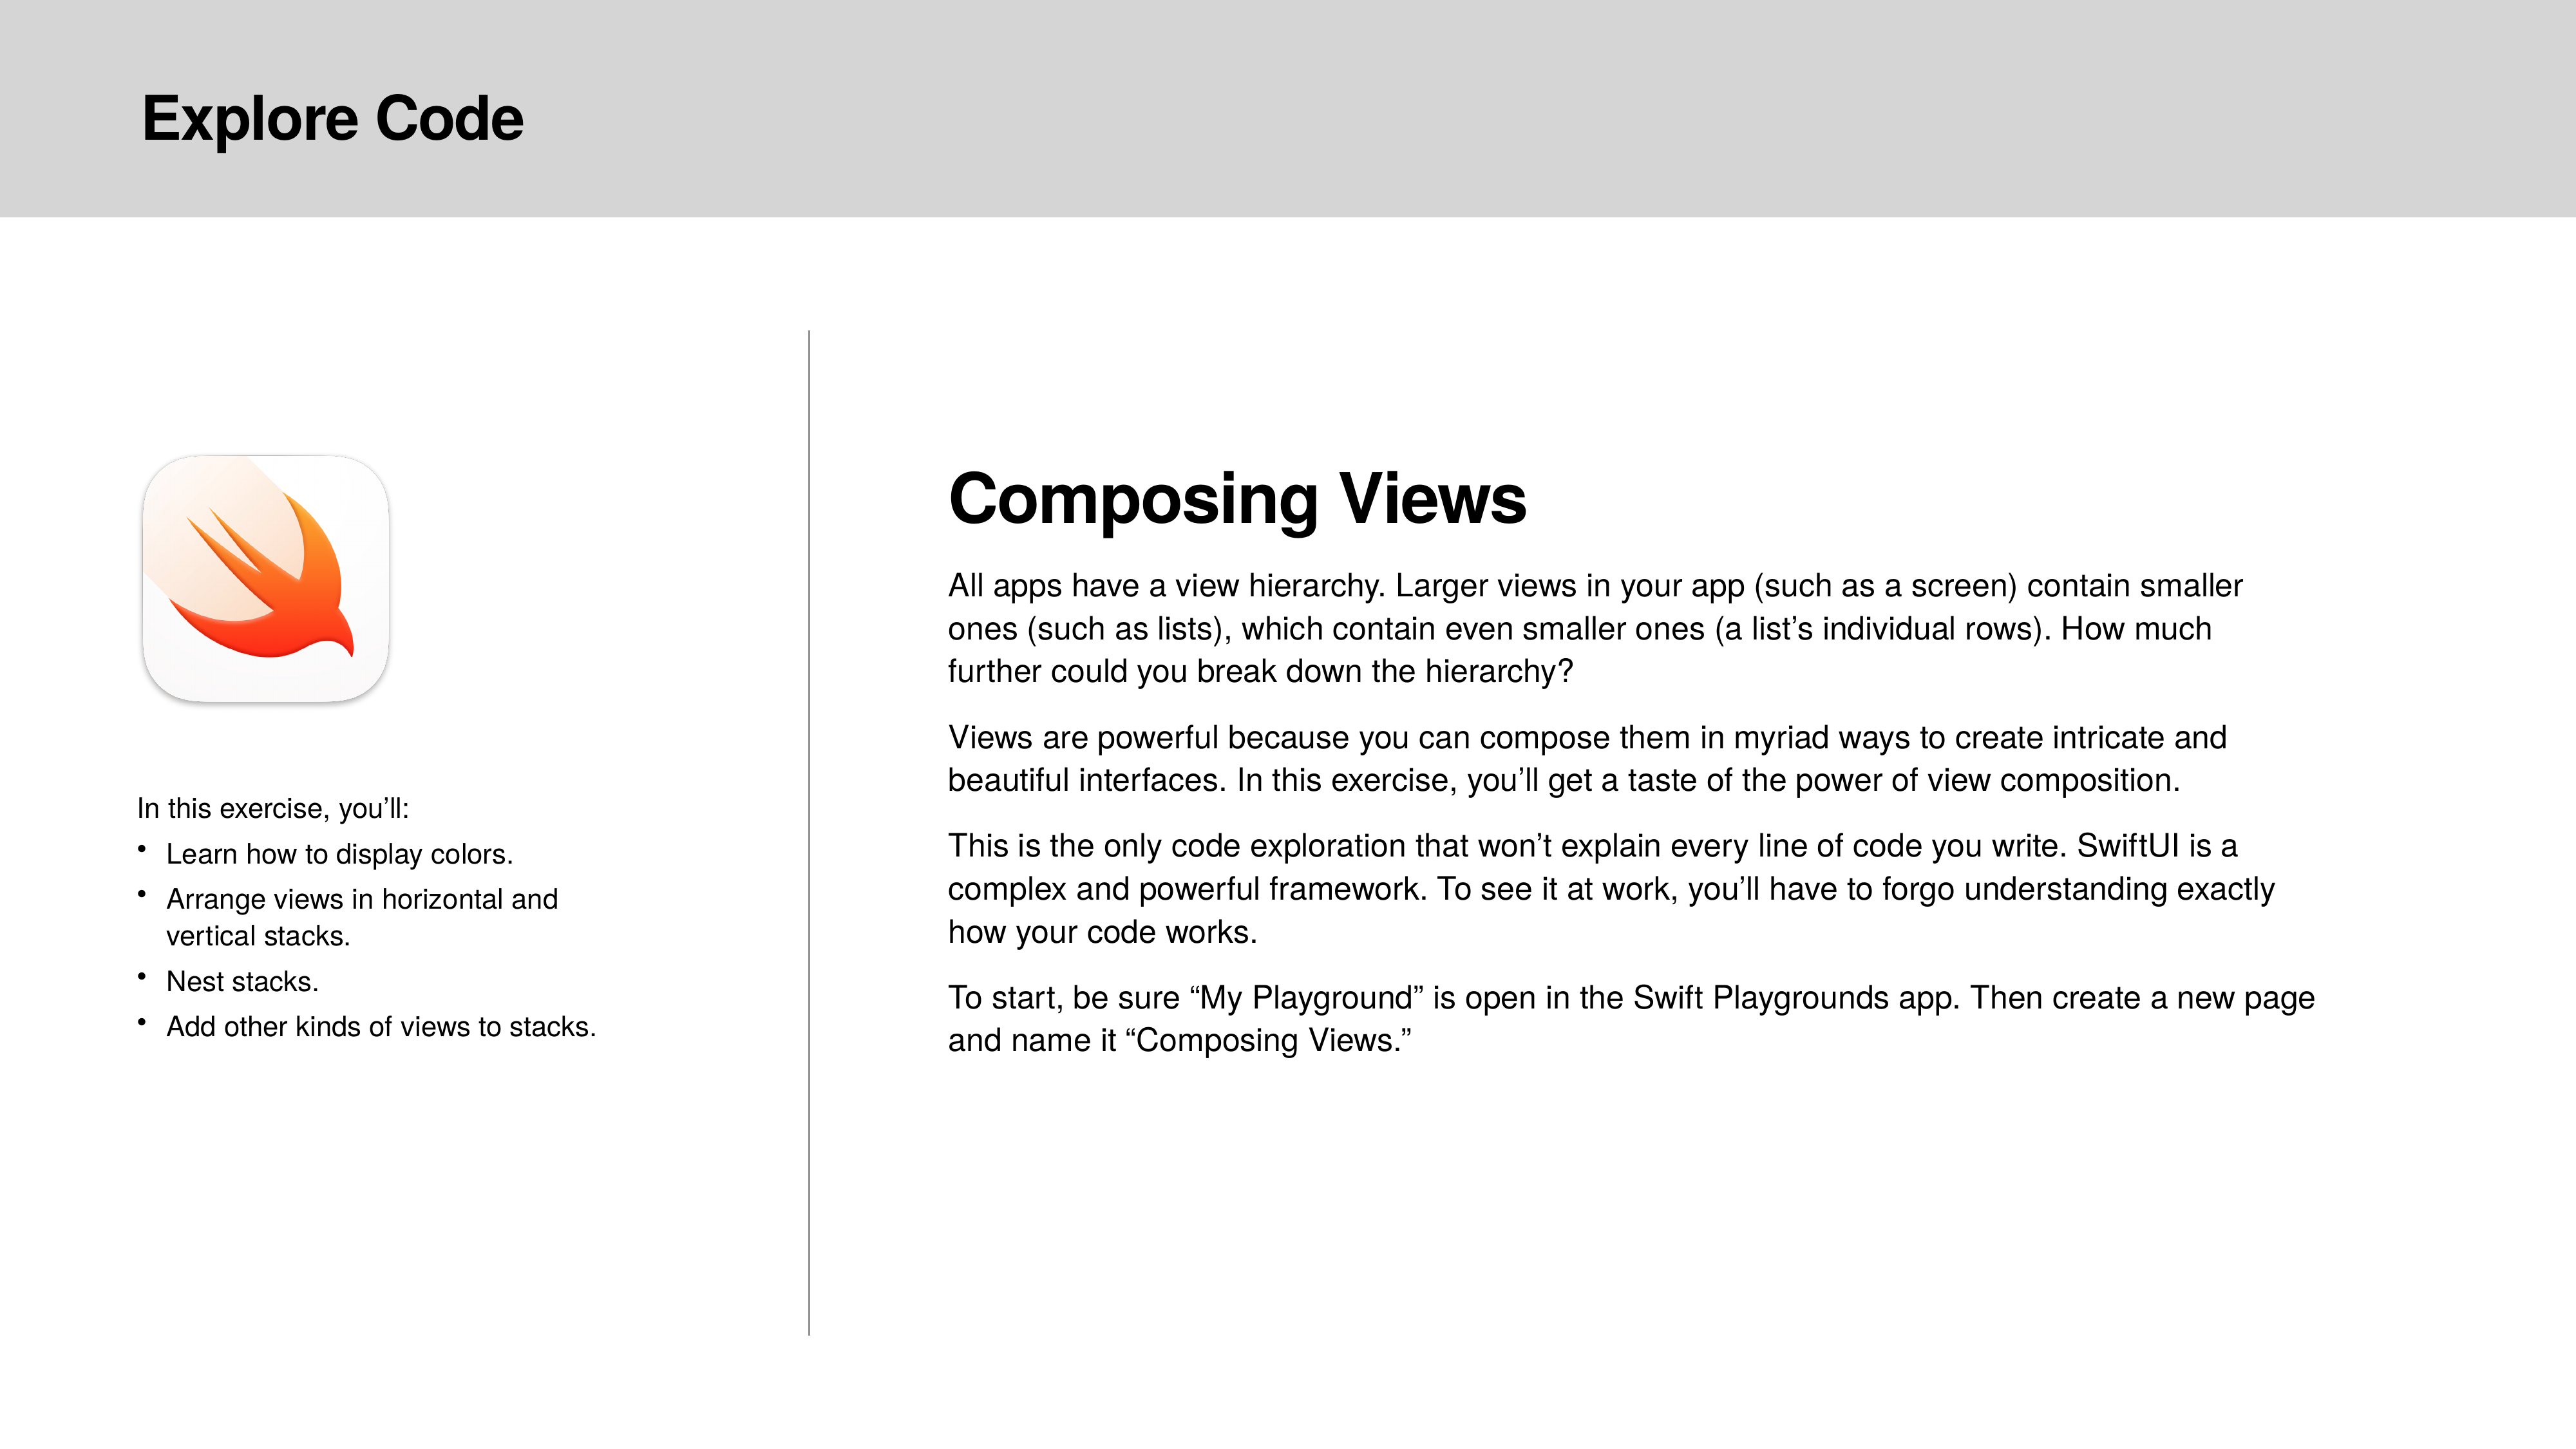

Composing Views
All apps have a view hierarchy. Larger views in your app (such as a screen) contain smaller
ones (such as lists), which contain even smaller ones (a list’s individual rows). How much
further could you break down the hierarchy?
Views are powerful because you can compose them in myriad ways to create intricate and beautiful interfaces. In this exercise, you’ll get a taste of the power of view composition.
This is the only code exploration that won’t explain every line of code you write. SwiftUI is a complex and powerful framework. To see it at work, you’ll have to forgo understanding exactly how your code works.
To start, be sure “My Playground” is open in the Swift Playgrounds app. Then create a new page and name it “Composing Views.”
In this exercise, you’ll:
Learn how to display colors.
Arrange views in horizontal and vertical stacks.
Nest stacks.
Add other kinds of views to stacks.
86